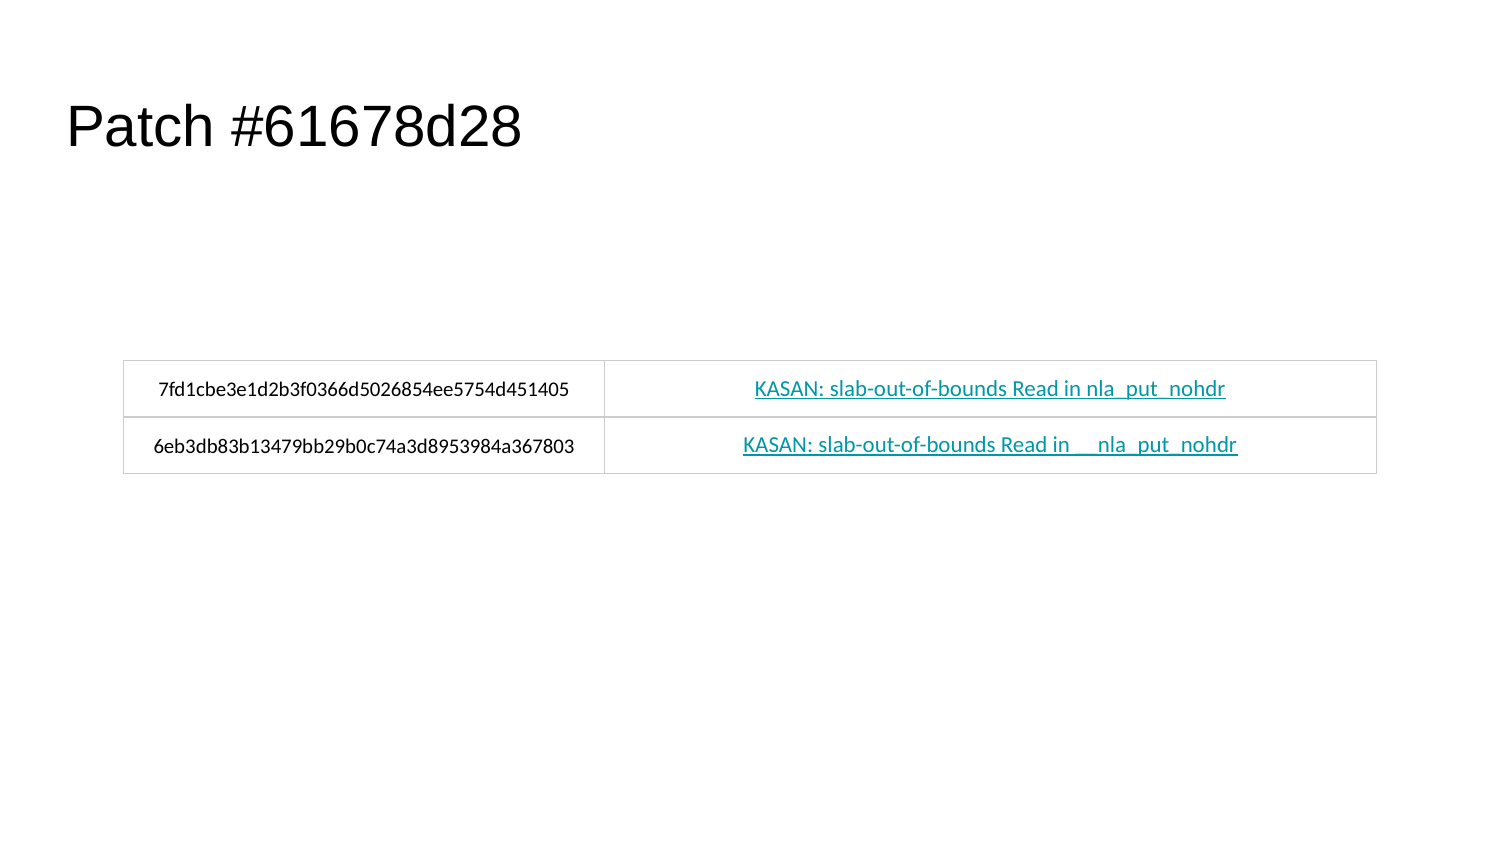

# Patch #61678d28
| 7fd1cbe3e1d2b3f0366d5026854ee5754d451405 | KASAN: slab-out-of-bounds Read in nla\_put\_nohdr |
| --- | --- |
| 6eb3db83b13479bb29b0c74a3d8953984a367803 | KASAN: slab-out-of-bounds Read in \_\_nla\_put\_nohdr |